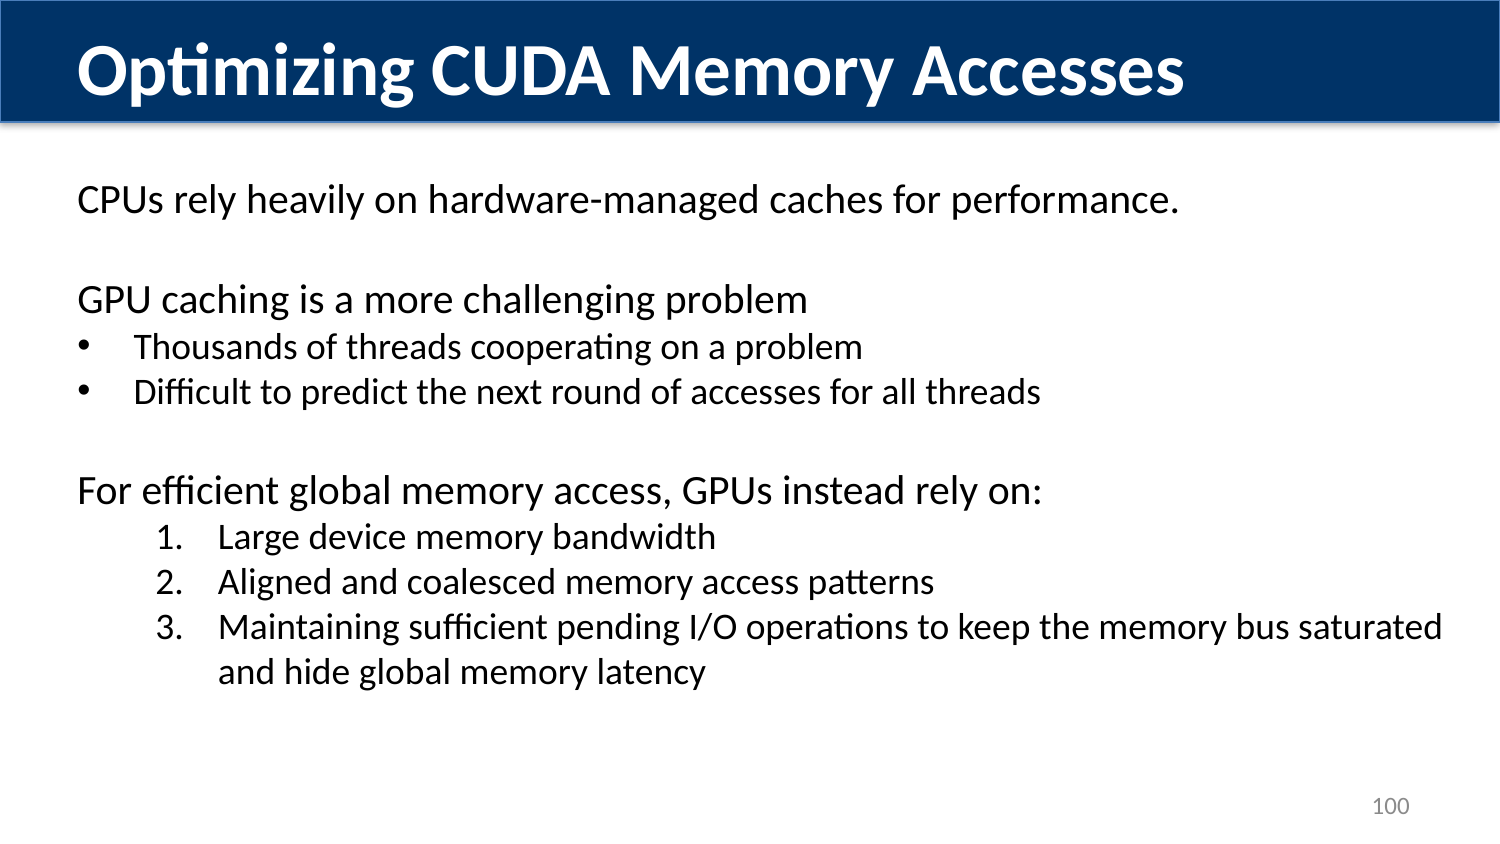

Optimizing CUDA Memory Accesses
CPUs rely heavily on hardware-managed caches for performance.

GPU caching is a more challenging problem
Thousands of threads cooperating on a problem
Difficult to predict the next round of accesses for all threads

For efficient global memory access, GPUs instead rely on:
Large device memory bandwidth
Aligned and coalesced memory access patterns
Maintaining sufficient pending I/O operations to keep the memory bus saturated and hide global memory latency

100